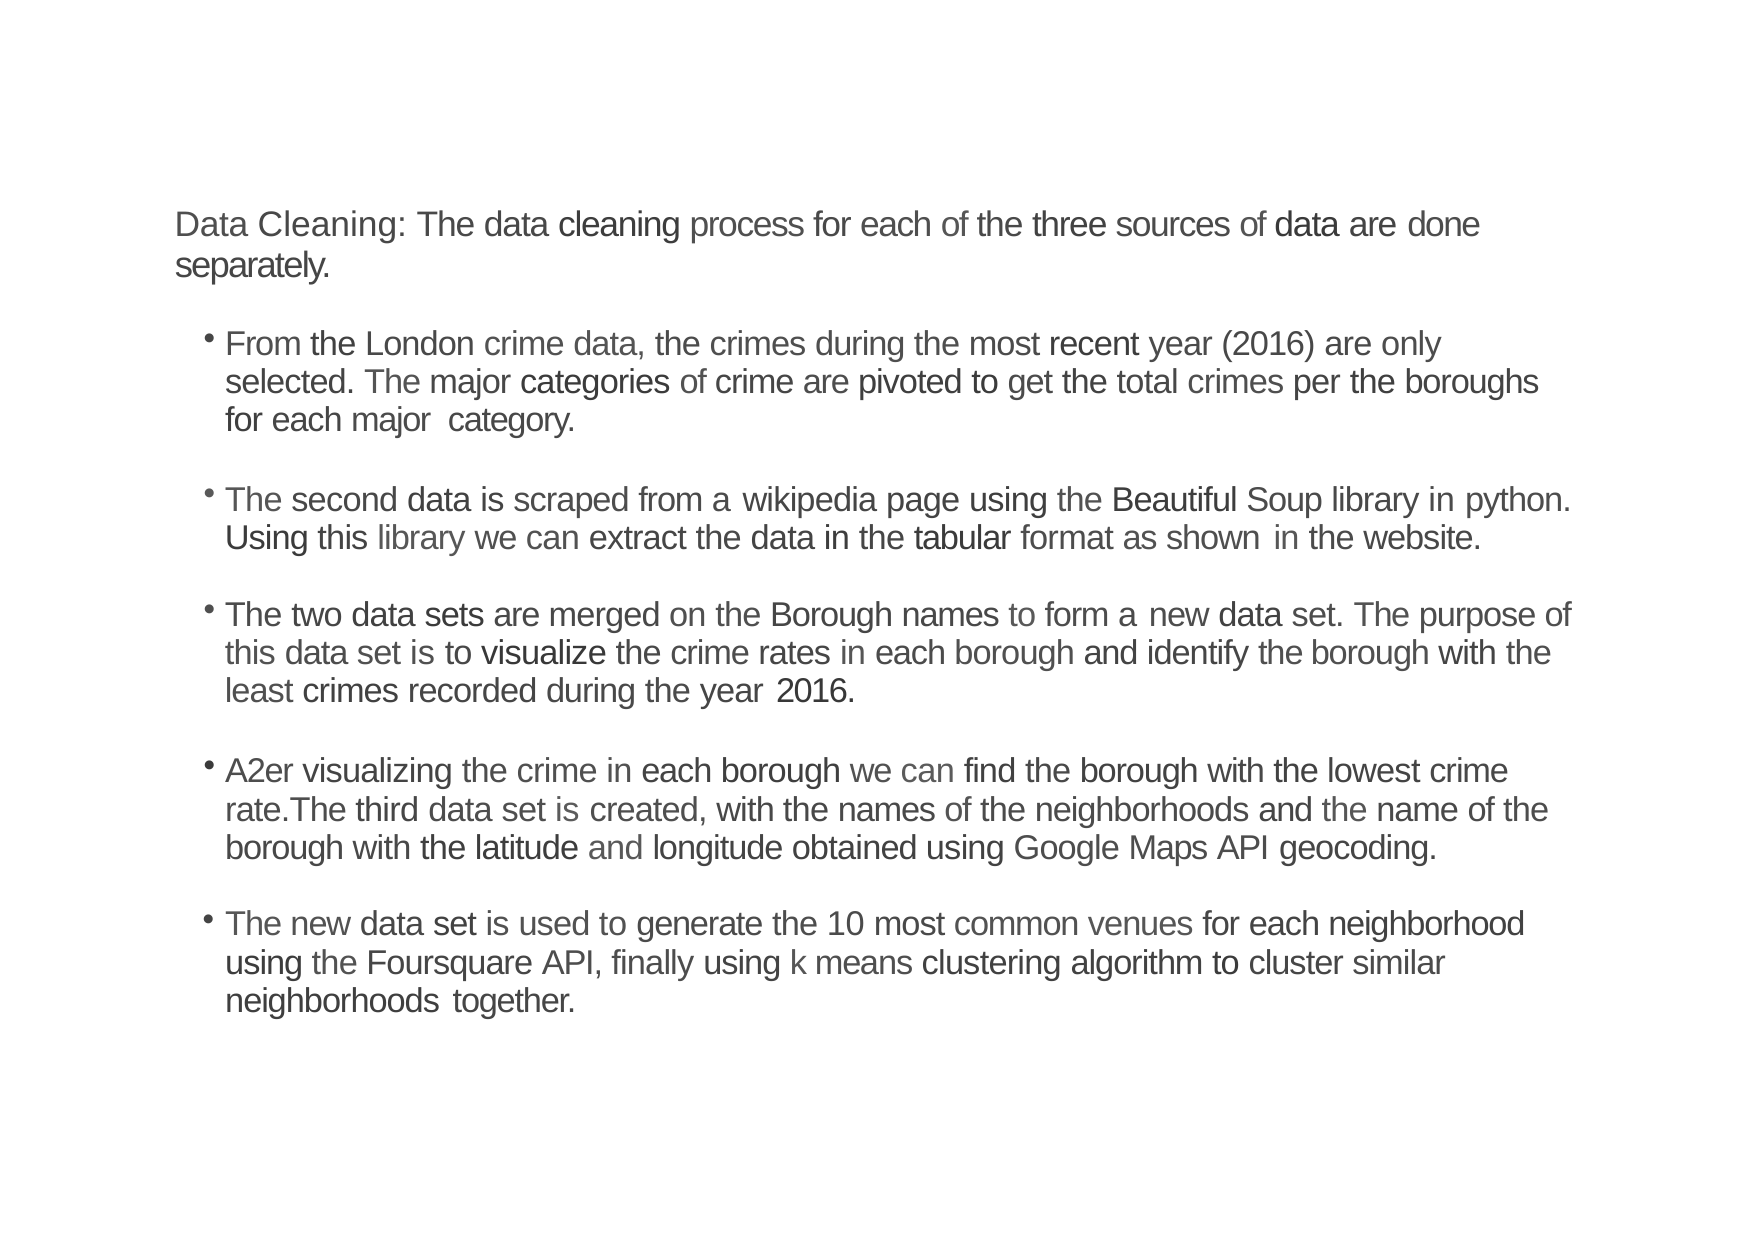

Data Cleaning: The data cleaning process for each of the three sources of data are done
separately.

From the London crime data, the crimes during the most recent year (2016) are only  selected. The major categories of crime are pivoted to get the total crimes per the boroughs  for each major category.

The second data is scraped from a wikipedia page using the Beautiful Soup library in python.  Using this library we can extract the data in the tabular format as shown in the website.

The two data sets are merged on the Borough names to form a new data set. The purpose of  this data set is to visualize the crime rates in each borough and identify the borough with the  least crimes recorded during the year 2016.

A2er visualizing the crime in each borough we can find the borough with the lowest crime  rate.The third data set is created, with the names of the neighborhoods and the name of the  borough with the latitude and longitude obtained using Google Maps API geocoding.

The new data set is used to generate the 10 most common venues for each neighborhood  using the Foursquare API, finally using k means clustering algorithm to cluster similar  neighborhoods together.